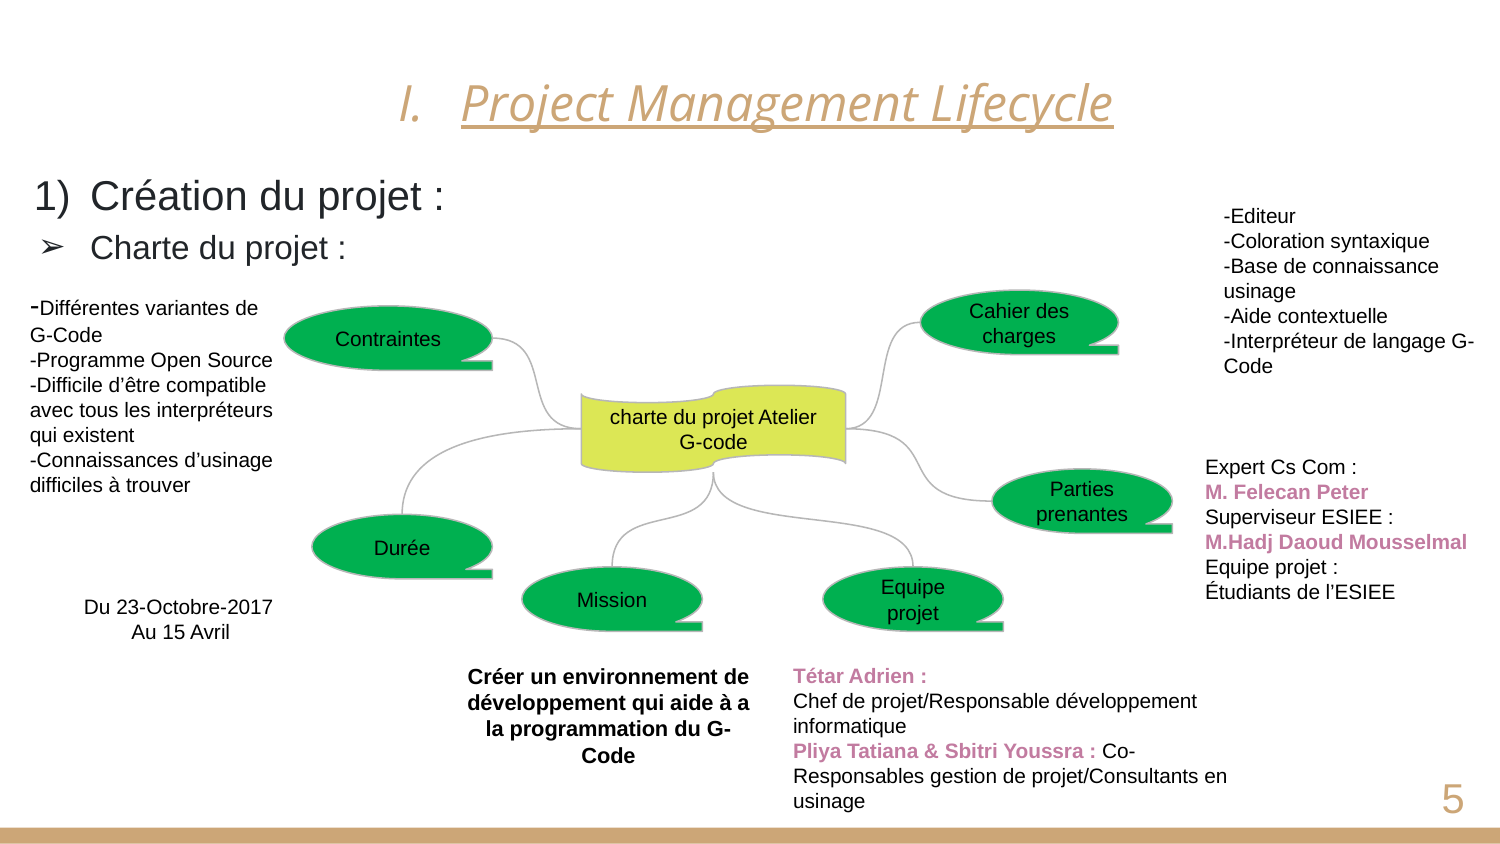

# Project Management Lifecycle
Création du projet :
Charte du projet :

-Editeur
-Coloration syntaxique
-Base de connaissance usinage
-Aide contextuelle
-Interpréteur de langage G-Code
-Différentes variantes de G-Code
-Programme Open Source
-Difficile d’être compatible avec tous les interpréteurs qui existent
-Connaissances d’usinage difficiles à trouver
Cahier des charges
Contraintes
charte du projet Atelier G-code
Expert Cs Com :
M. Felecan Peter
Superviseur ESIEE :
M.Hadj Daoud Mousselmal
Equipe projet :
Étudiants de l’ESIEE

Parties prenantes
Durée
Mission
Equipe projet
Du 23-Octobre-2017
Au 15 Avril
Créer un environnement de développement qui aide à a la programmation du G-Code
Tétar Adrien :
Chef de projet/Responsable développement informatique
Pliya Tatiana & Sbitri Youssra : Co-Responsables gestion de projet/Consultants en usinage
5